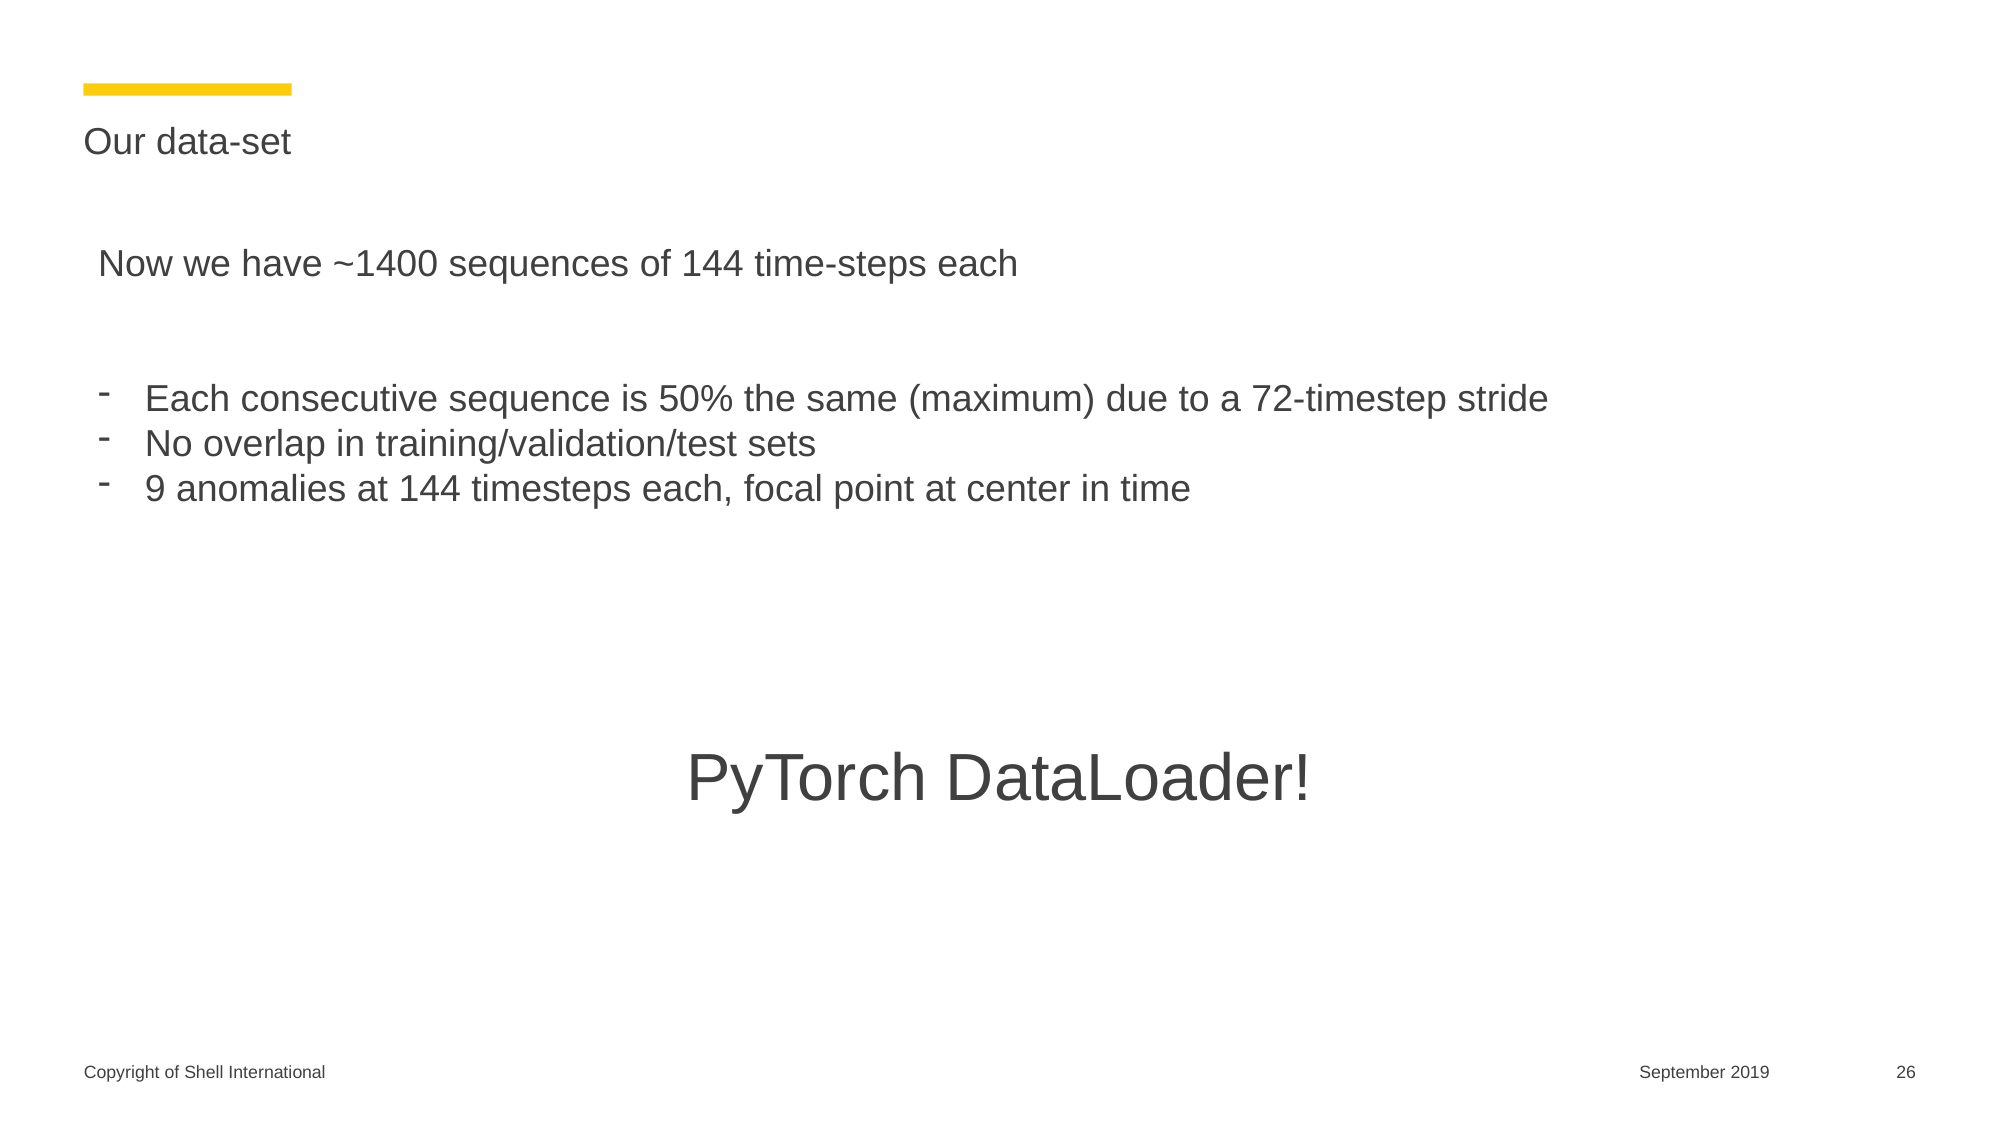

# Our data-set
Now we have ~1400 sequences of 144 time-steps each

Each consecutive sequence is 50% the same (maximum) due to a 72-timestep stride
No overlap in training/validation/test sets
9 anomalies at 144 timesteps each, focal point at center in time

PyTorch DataLoader!

26
September 2019